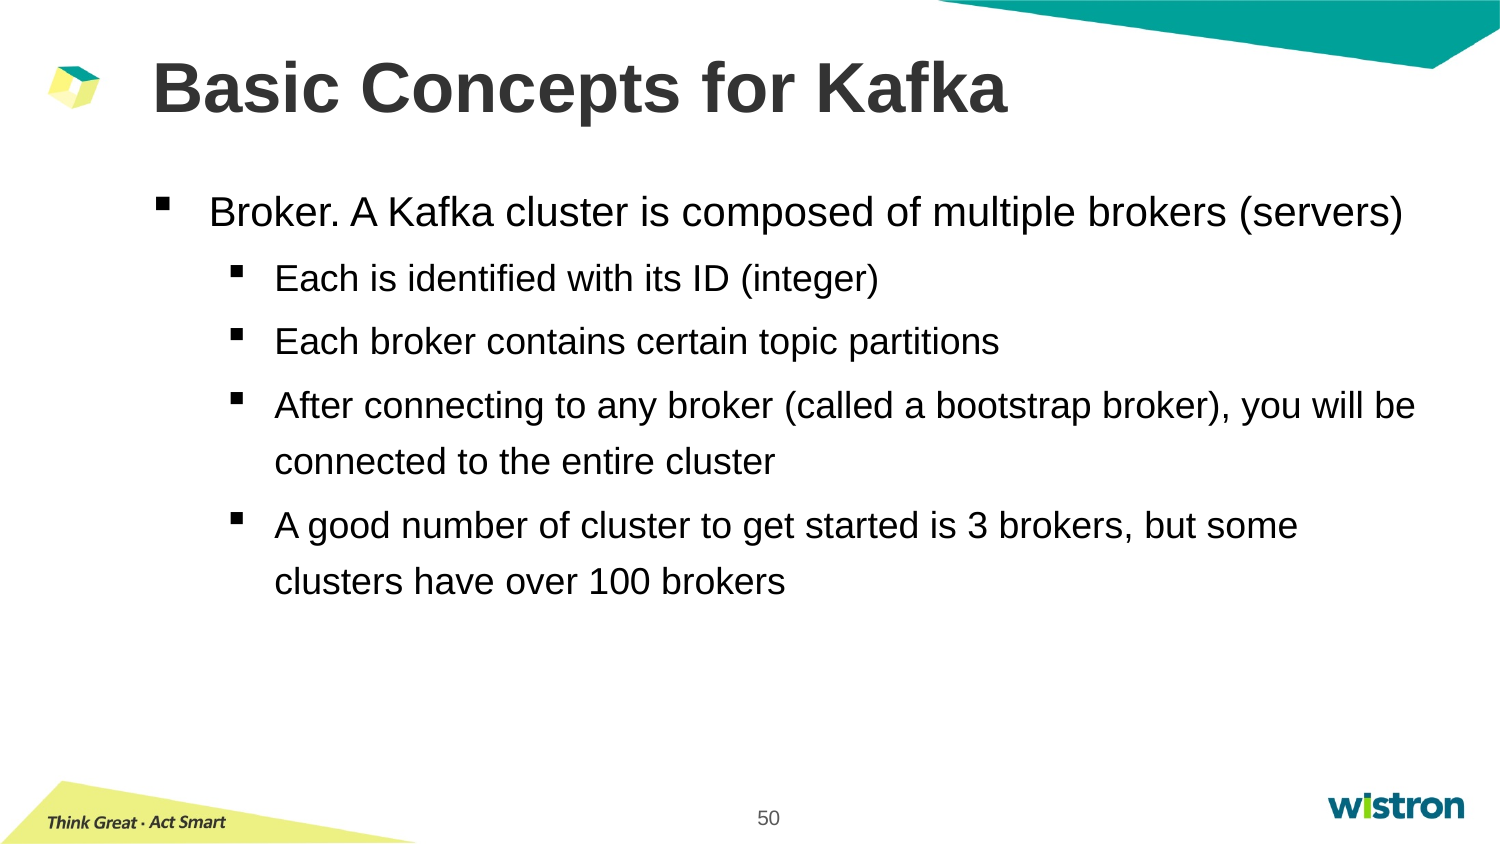

# Basic Concepts for Kafka
Broker. A Kafka cluster is composed of multiple brokers (servers)
Each is identified with its ID (integer)
Each broker contains certain topic partitions
After connecting to any broker (called a bootstrap broker), you will be connected to the entire cluster
A good number of cluster to get started is 3 brokers, but some clusters have over 100 brokers
50